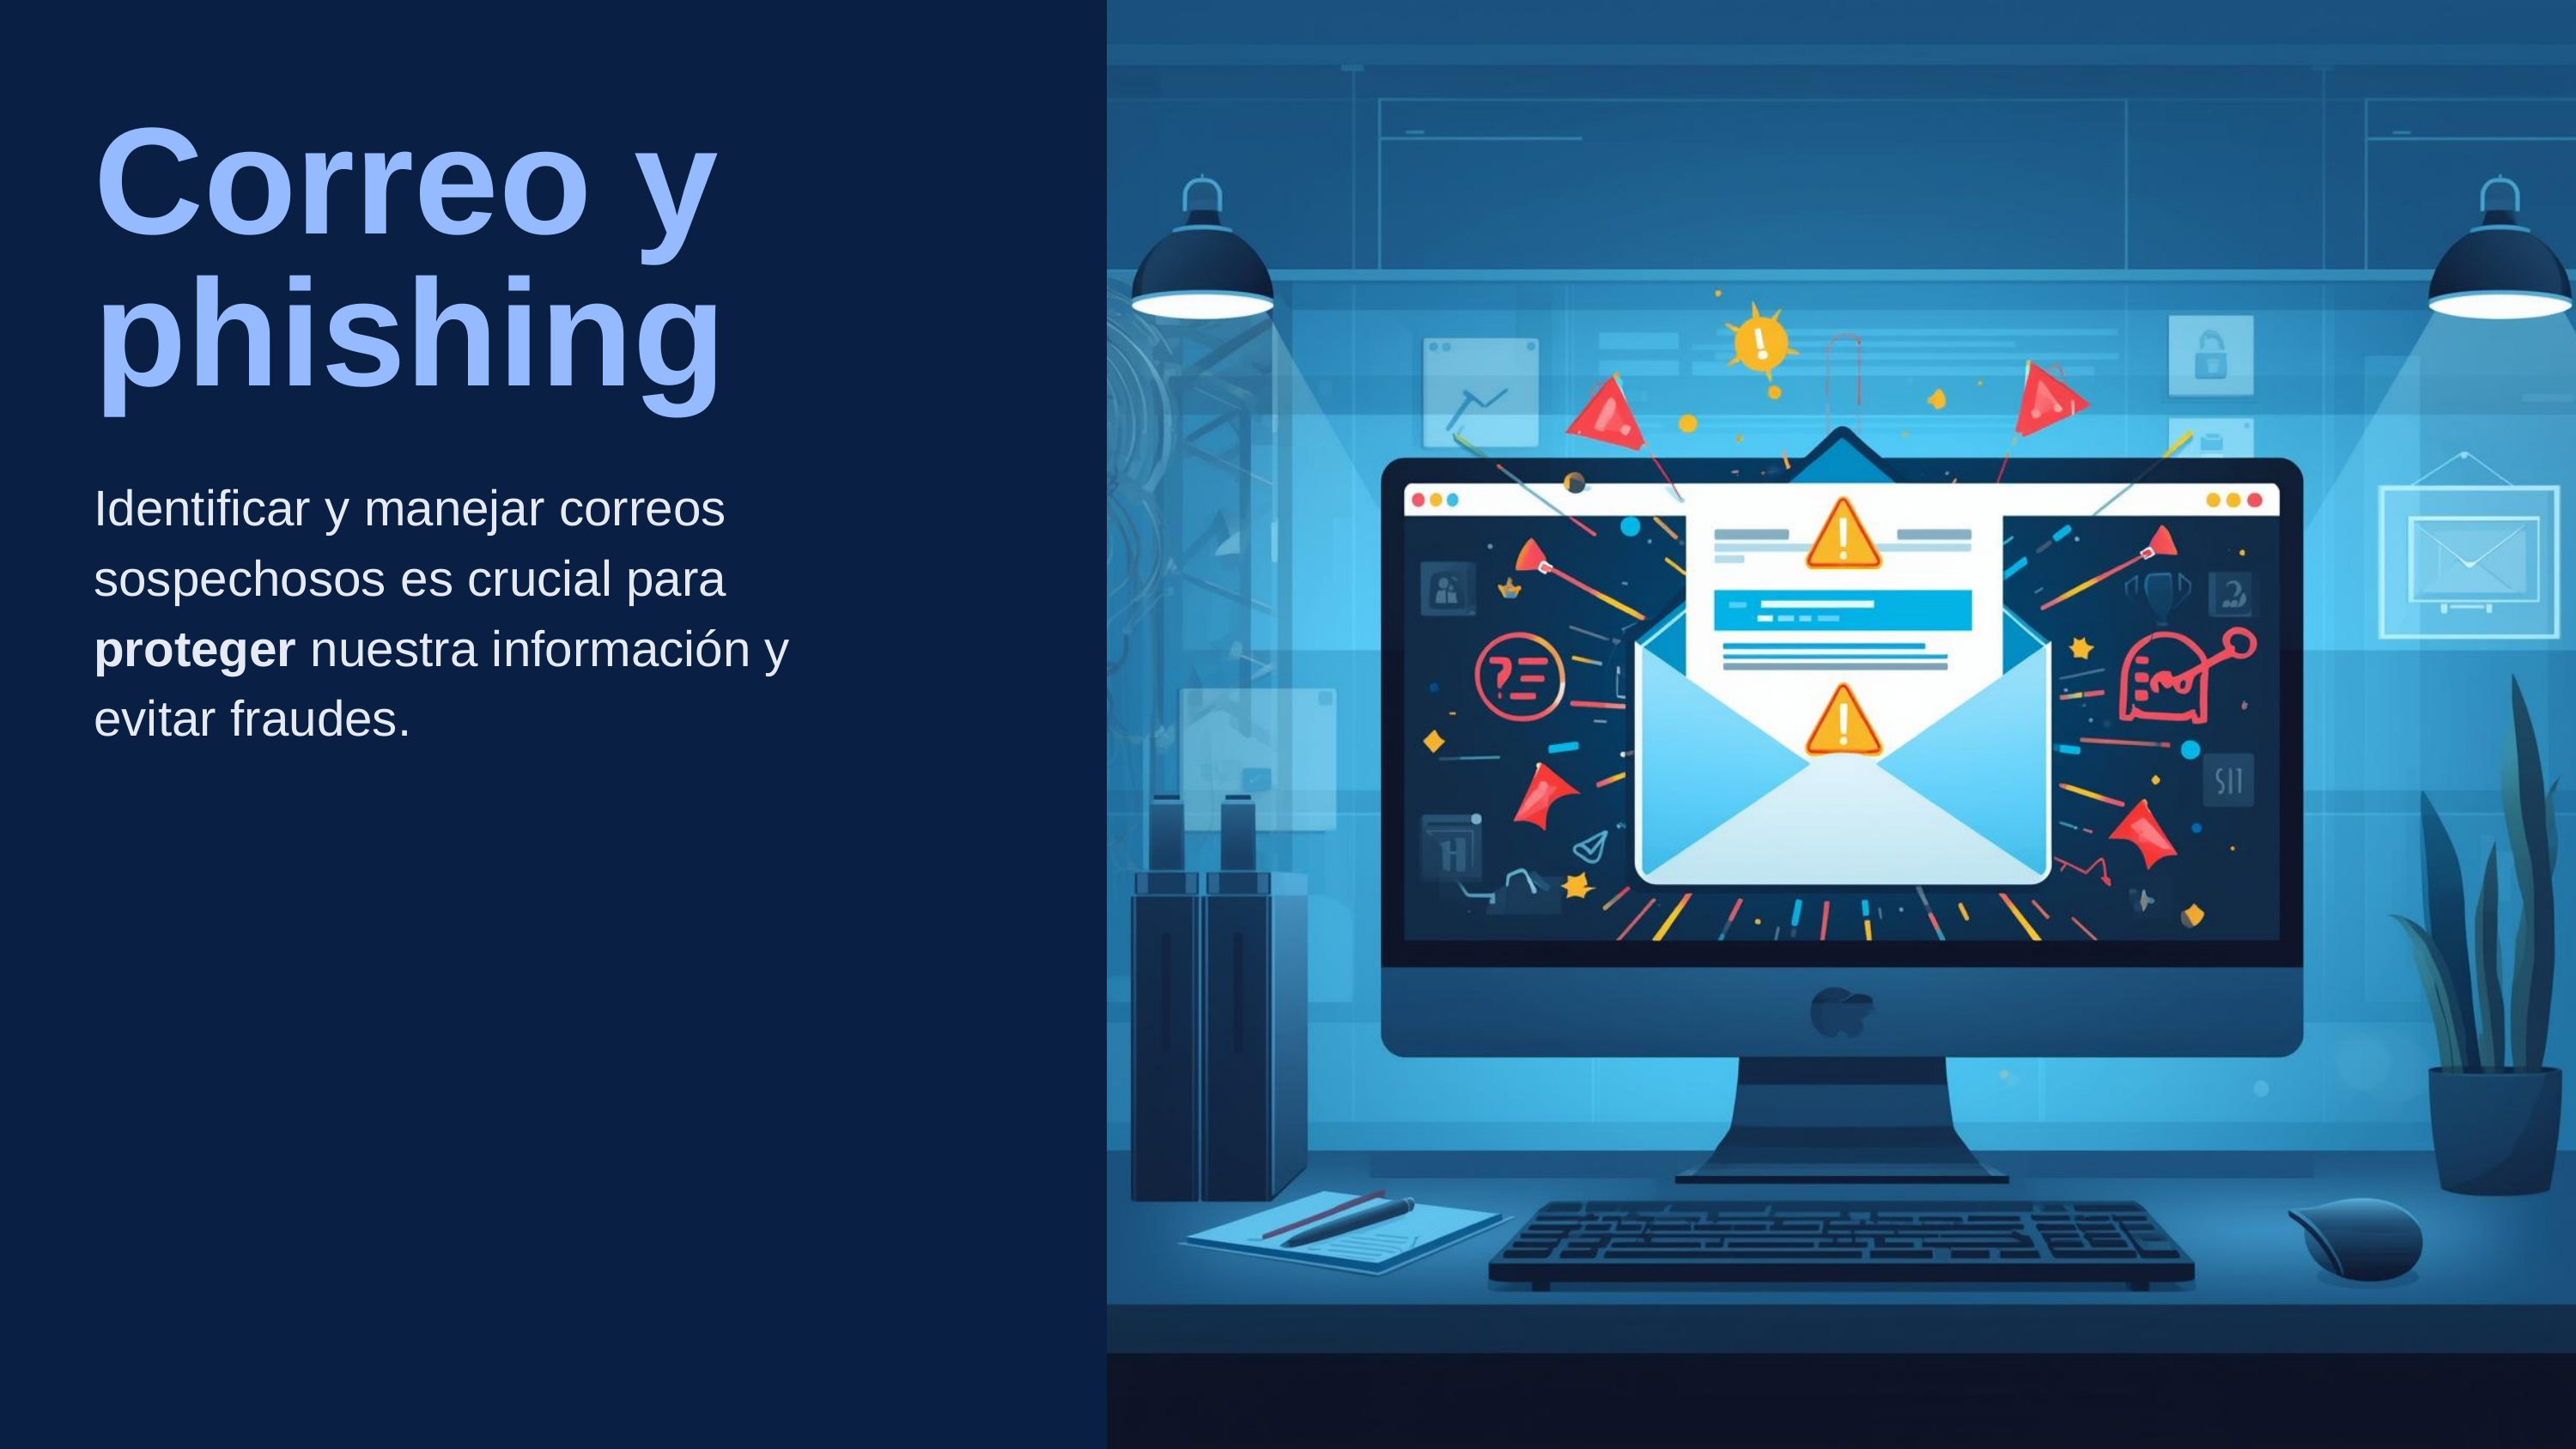

Correo y phishing
Identificar y manejar correos sospechosos es crucial para proteger nuestra información y evitar fraudes.